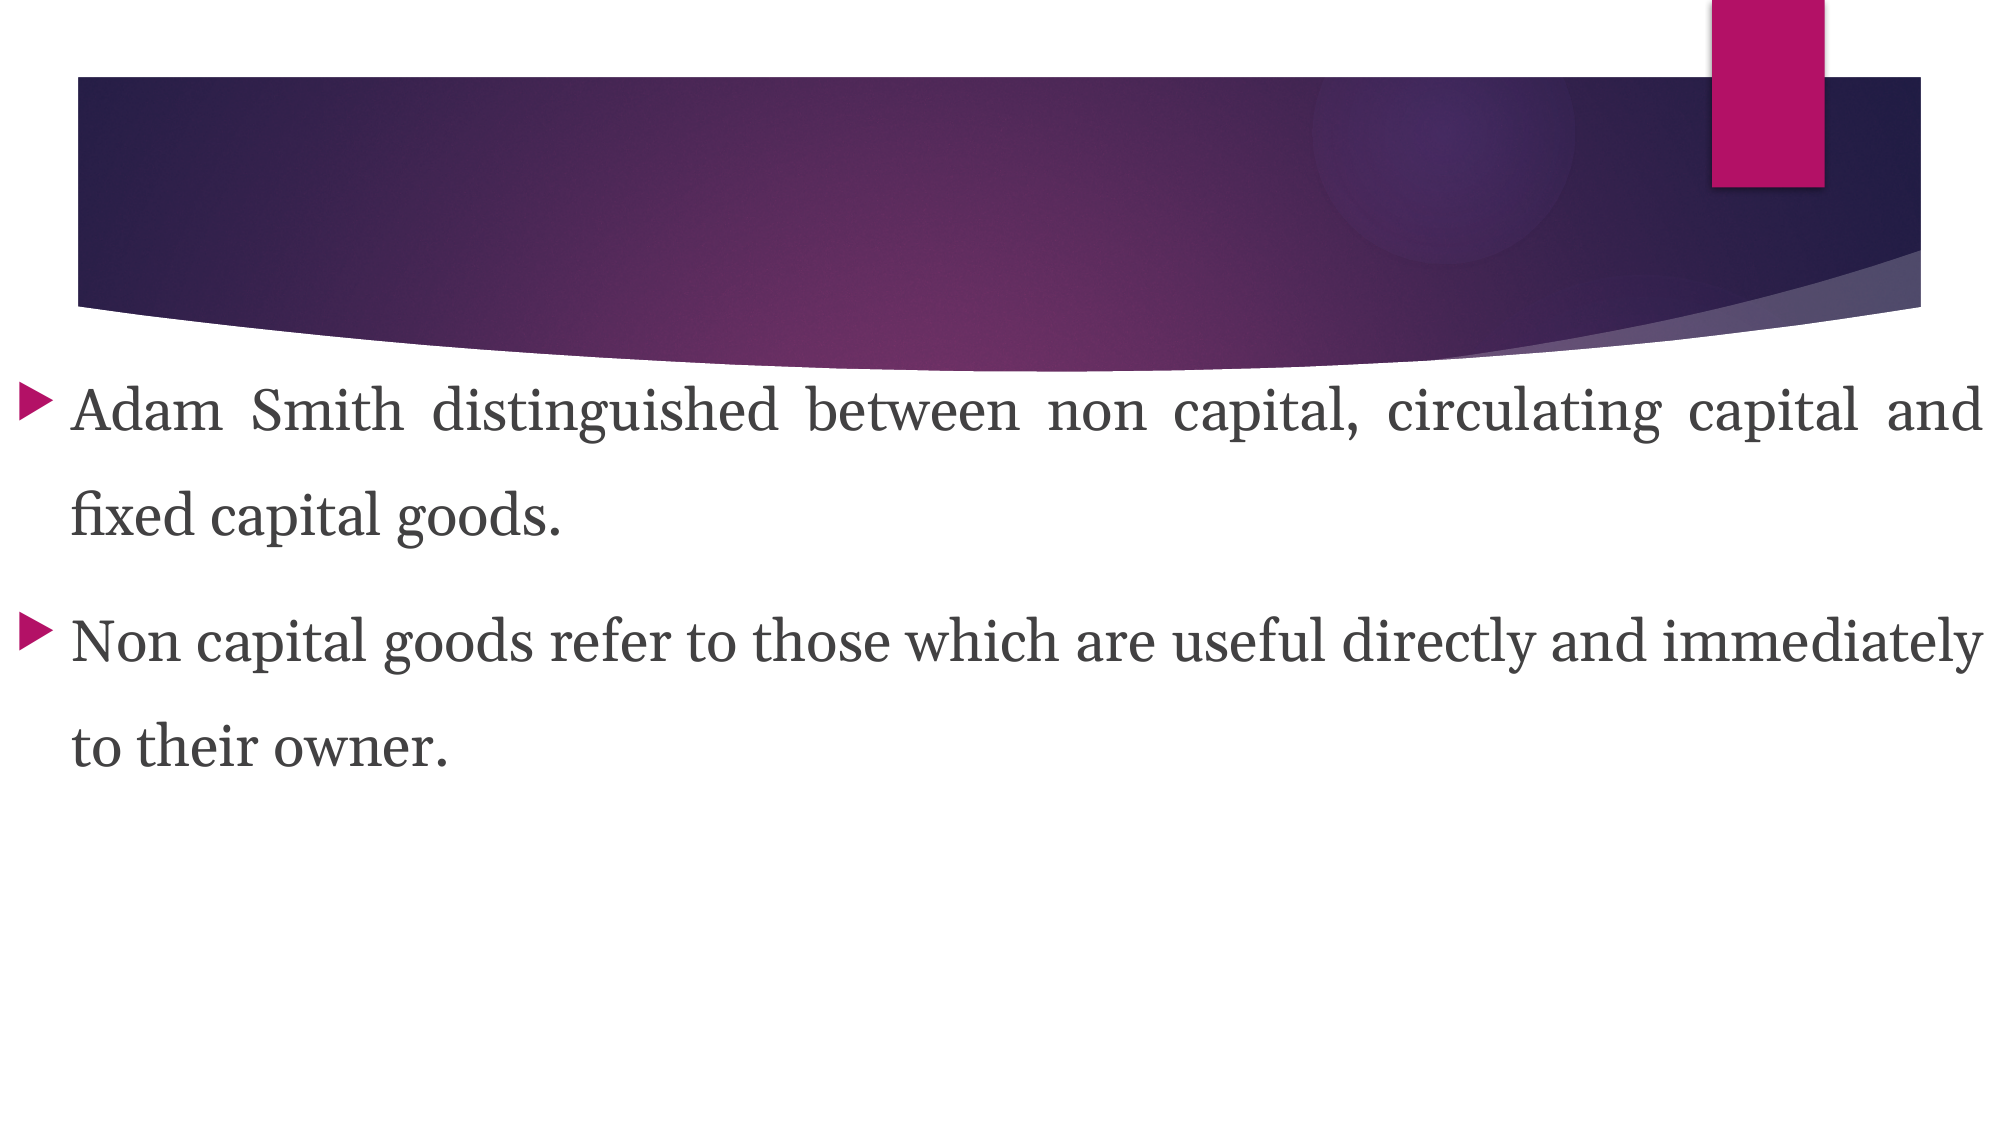

#
Adam Smith distinguished between non capital, circulating capital and fixed capital goods.
Non capital goods refer to those which are useful directly and immediately to their owner.